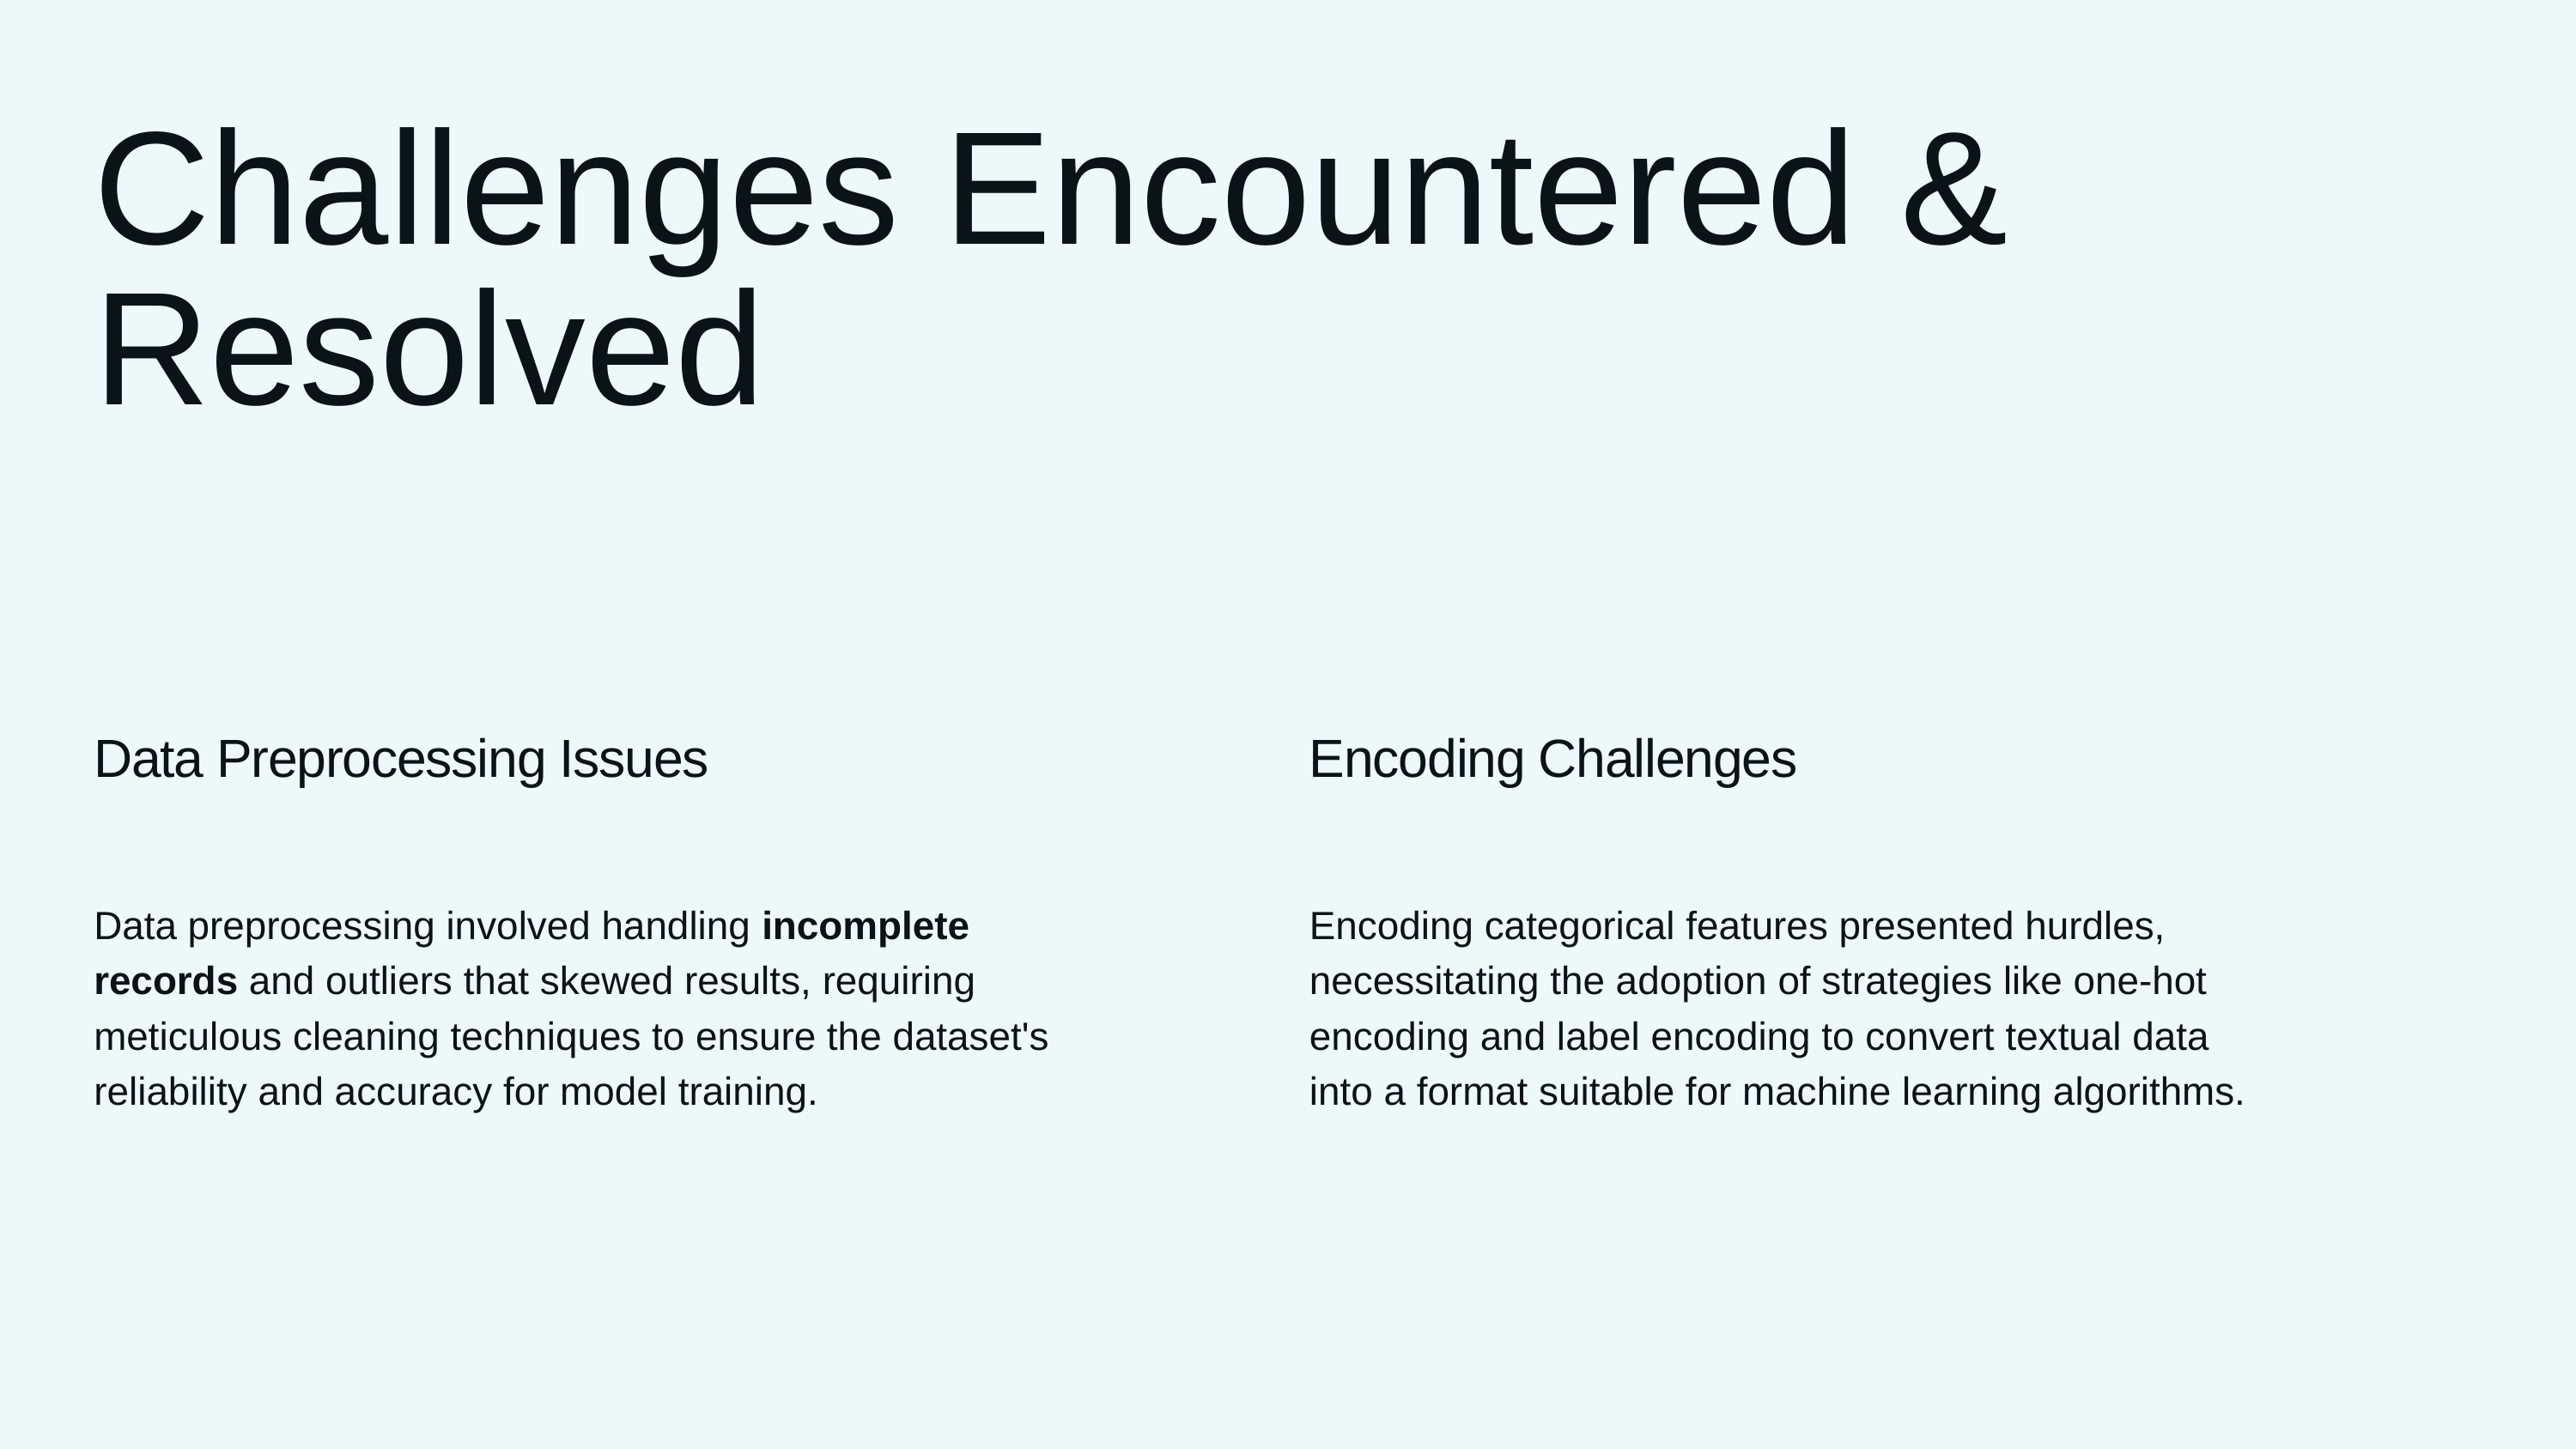

Challenges Encountered & Resolved
Data Preprocessing Issues
Data preprocessing involved handling incomplete records and outliers that skewed results, requiring meticulous cleaning techniques to ensure the dataset's reliability and accuracy for model training.
Encoding Challenges
Encoding categorical features presented hurdles, necessitating the adoption of strategies like one-hot encoding and label encoding to convert textual data into a format suitable for machine learning algorithms.